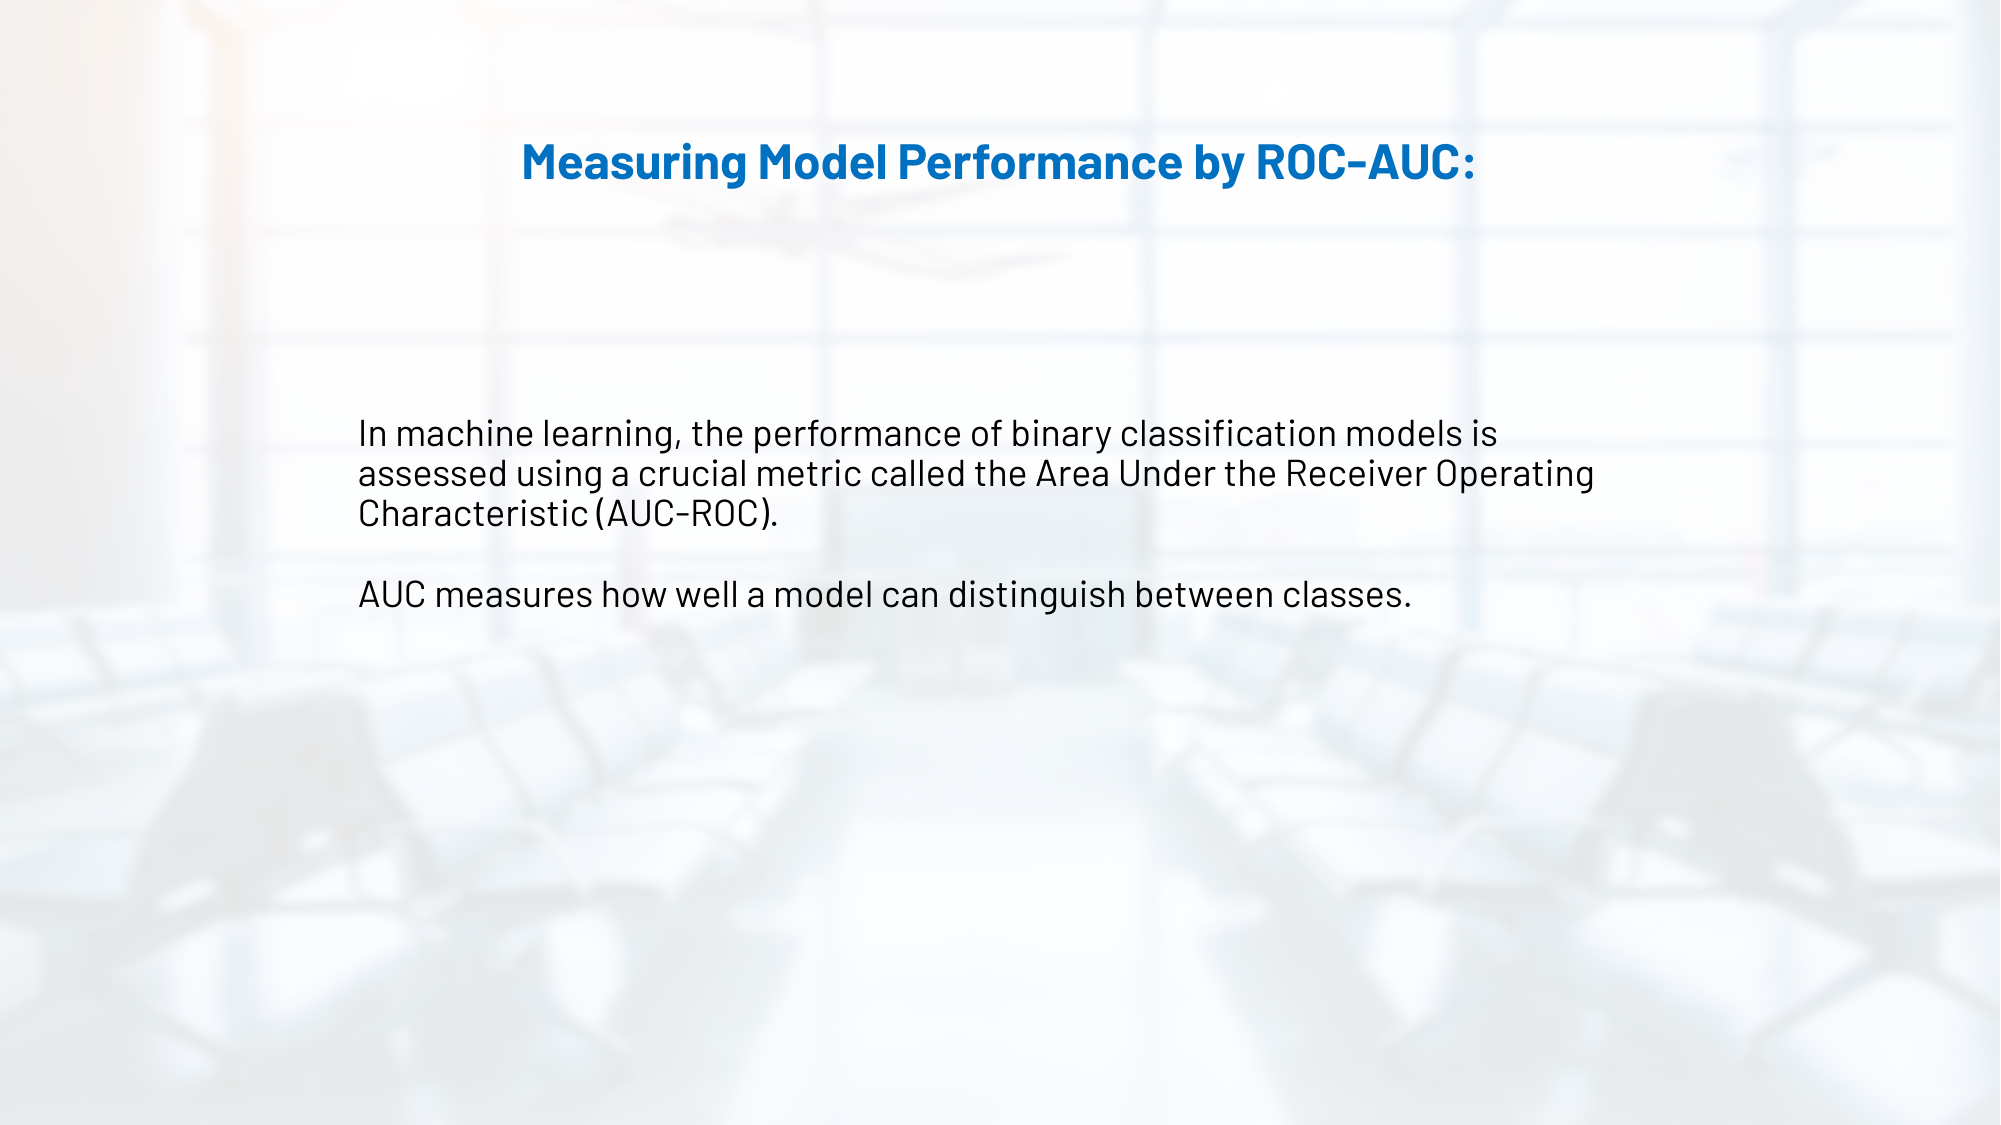

# Measuring Model Performance by ROC-AUC:

In machine learning, the performance of binary classification models is assessed using a crucial metric called the Area Under the Receiver Operating Characteristic (AUC-ROC).

AUC measures how well a model can distinguish between classes.